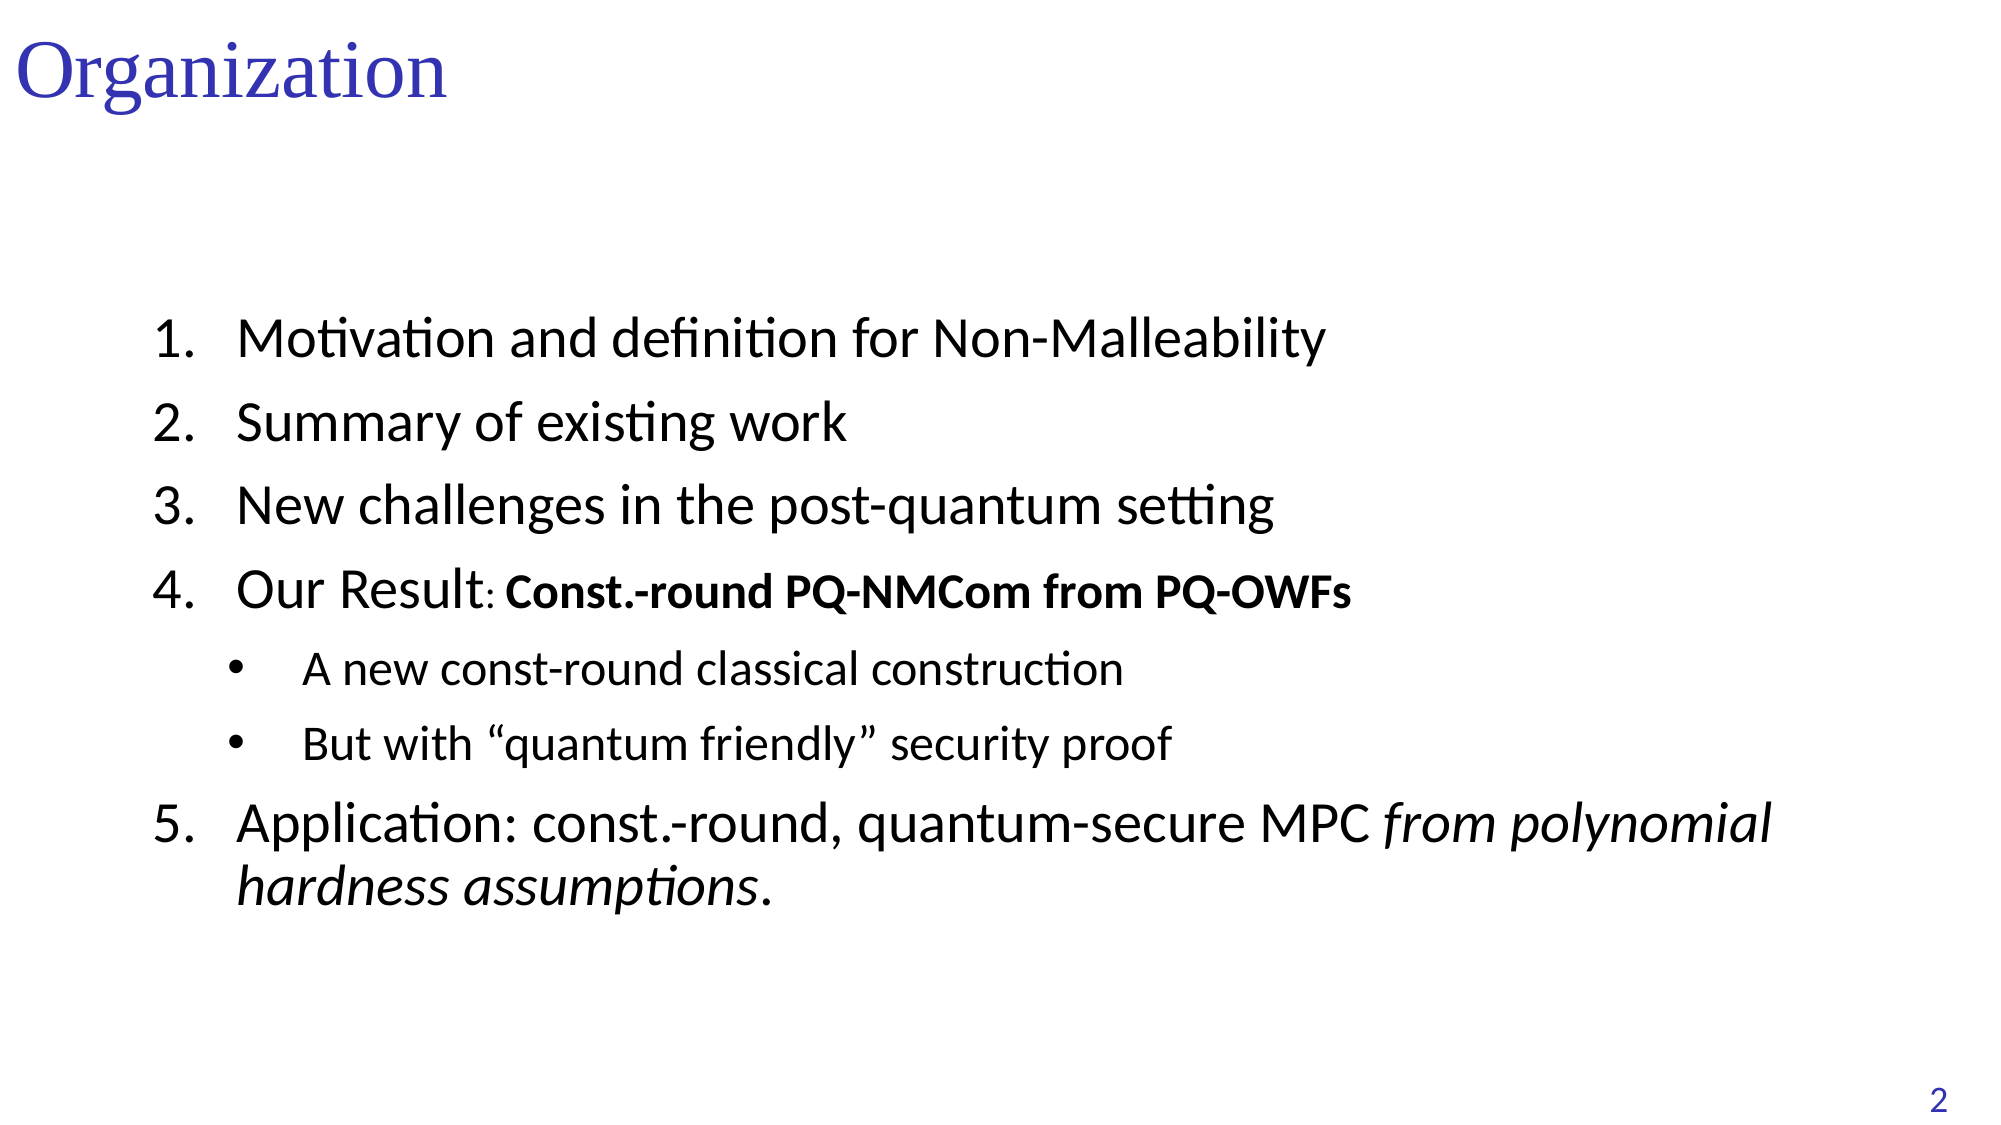

# Organization
Motivation and definition for Non-Malleability
Summary of existing work
New challenges in the post-quantum setting
Our Result: Const.-round PQ-NMCom from PQ-OWFs
A new const-round classical construction
But with “quantum friendly” security proof
Application: const.-round, quantum-secure MPC from polynomial hardness assumptions.